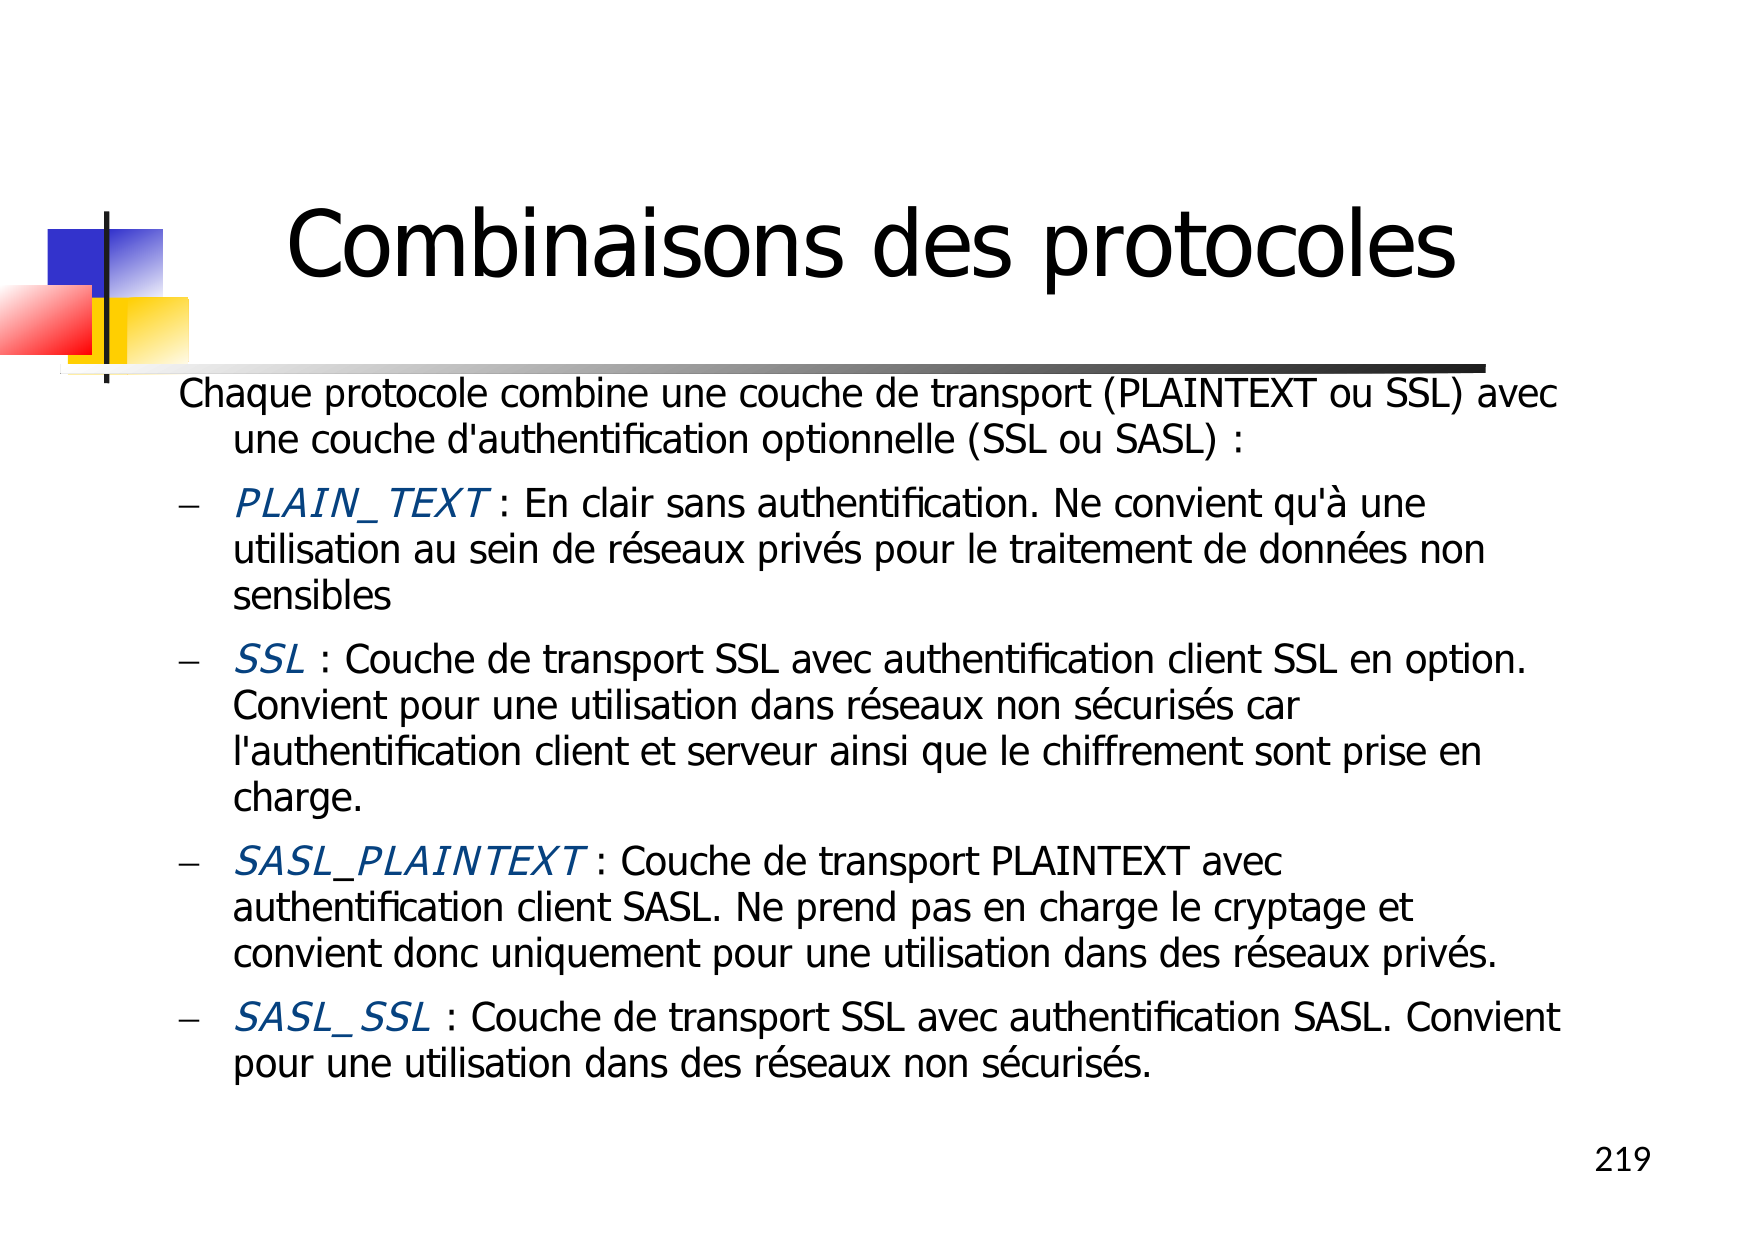

Combinaisons des protocoles
Chaque protocole combine une couche de transport (PLAINTEXT ou SSL) avec une couche d'authentification optionnelle (SSL ou SASL) :
PLAIN_TEXT : En clair sans authentification. Ne convient qu'à une utilisation au sein de réseaux privés pour le traitement de données non sensibles
SSL : Couche de transport SSL avec authentification client SSL en option. Convient pour une utilisation dans réseaux non sécurisés car l'authentification client et serveur ainsi que le chiffrement sont prise en charge.
SASL_PLAINTEXT : Couche de transport PLAINTEXT avec authentification client SASL. Ne prend pas en charge le cryptage et convient donc uniquement pour une utilisation dans des réseaux privés.
SASL_SSL : Couche de transport SSL avec authentification SASL. Convient pour une utilisation dans des réseaux non sécurisés.